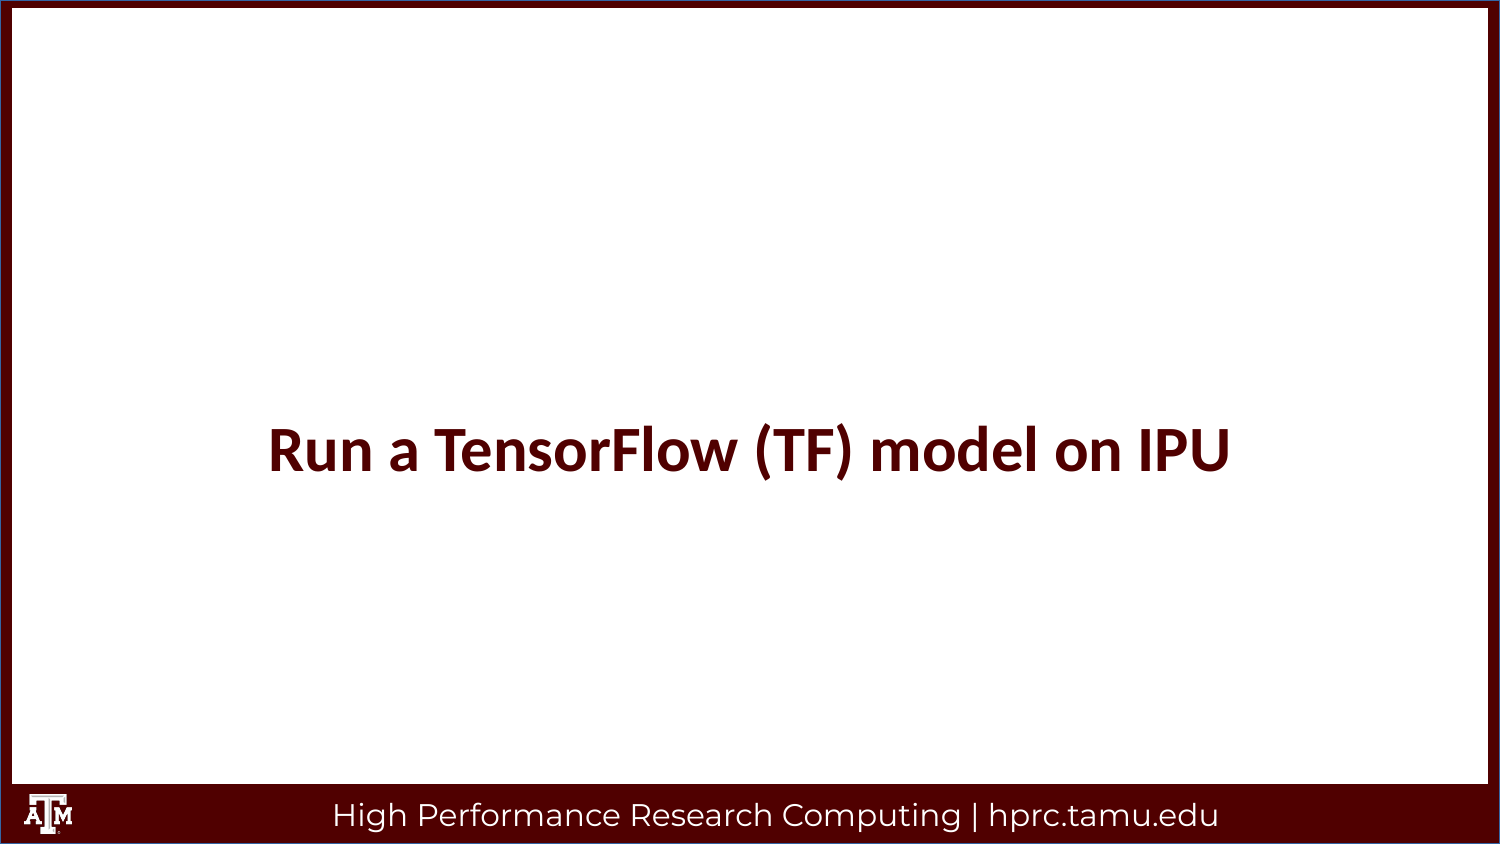

# Run a TensorFlow (TF) model on IPU